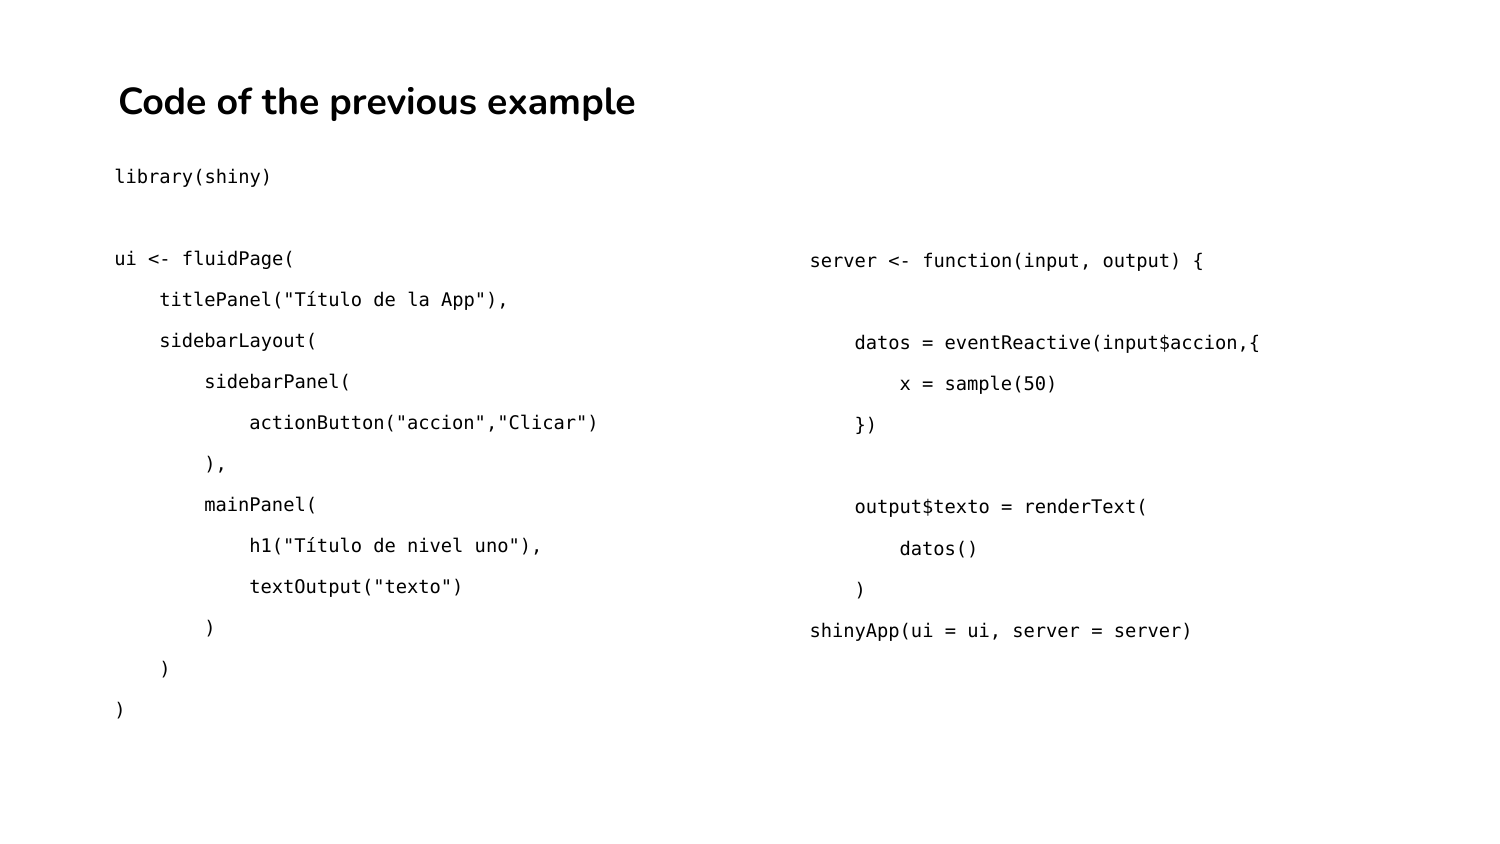

# Code of the previous example
library(shiny)

ui <- fluidPage(
    titlePanel("Título de la App"),
    sidebarLayout(
        sidebarPanel(
            actionButton("accion","Clicar")
        ),
        mainPanel(
            h1("Título de nivel uno"),
            textOutput("texto")
        )
    )
)

server <- function(input, output) {

    datos = eventReactive(input$accion,{
        x = sample(50)
    })

    output$texto = renderText(
        datos()
    )
shinyApp(ui = ui, server = server)